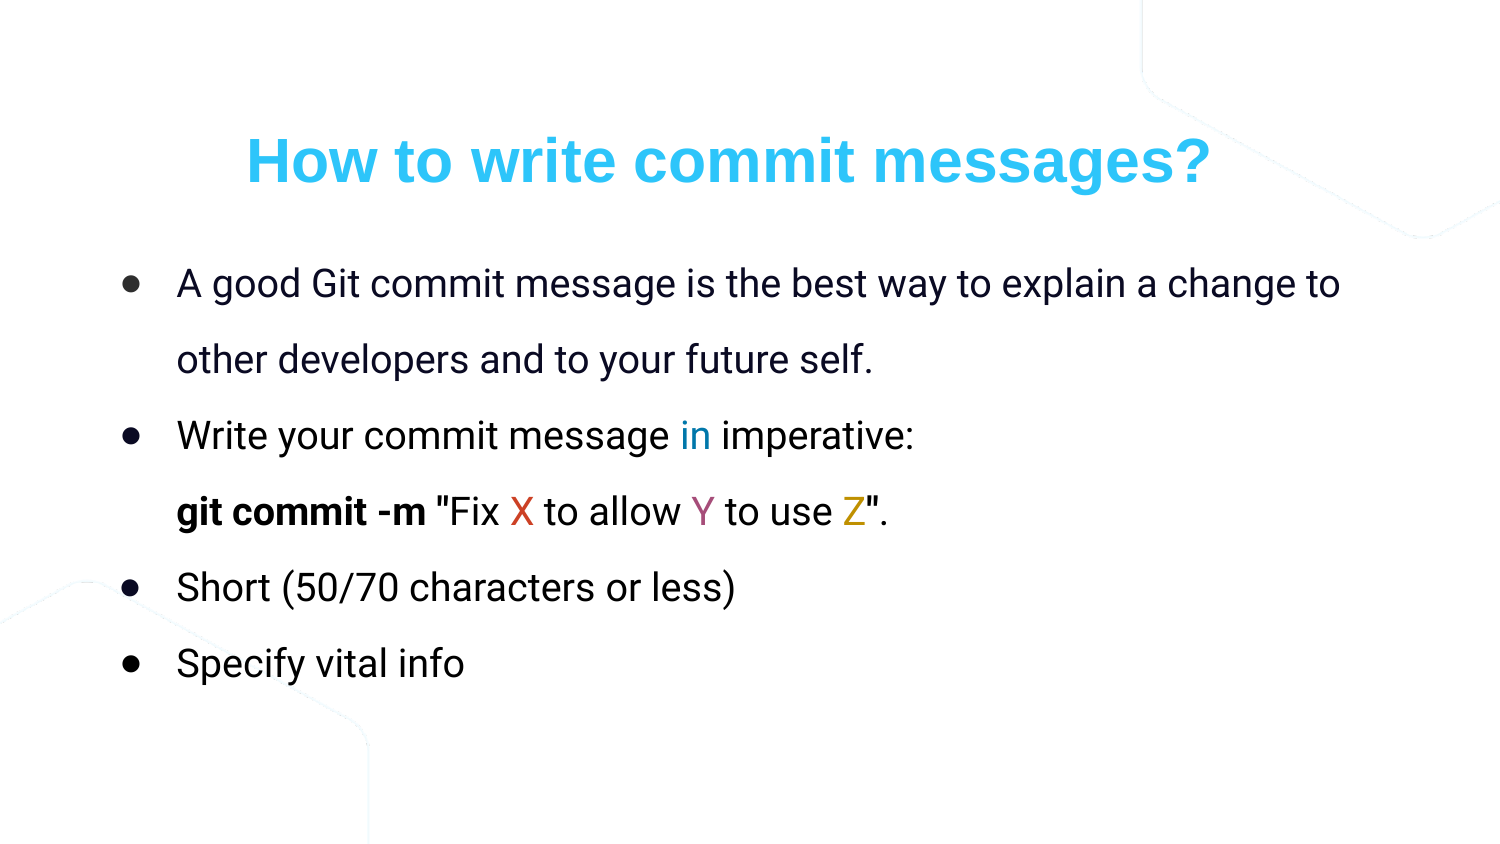

How to write commit messages?
A good Git commit message is the best way to explain a change to other developers and to your future self.
Write your commit message in imperative:
git commit -m "Fix X to allow Y to use Z".
Short (50/70 characters or less)
Specify vital info